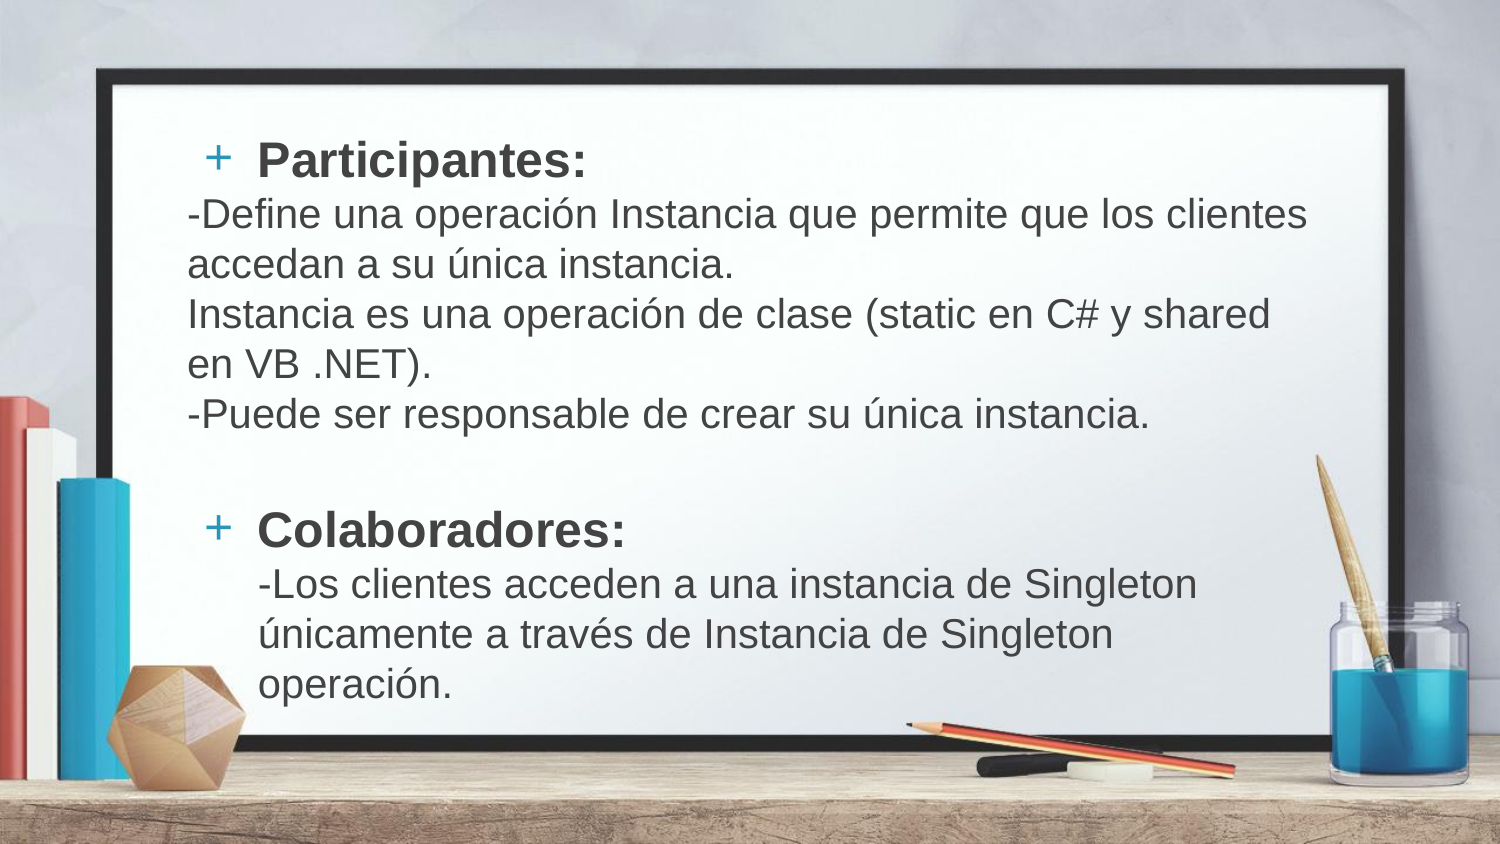

Participantes:
-Define una operación Instancia que permite que los clientes accedan a su única instancia.
Instancia es una operación de clase (static en C# y shared en VB .NET).
-Puede ser responsable de crear su única instancia.

Colaboradores:
-Los clientes acceden a una instancia de Singleton únicamente a través de Instancia de Singleton operación.